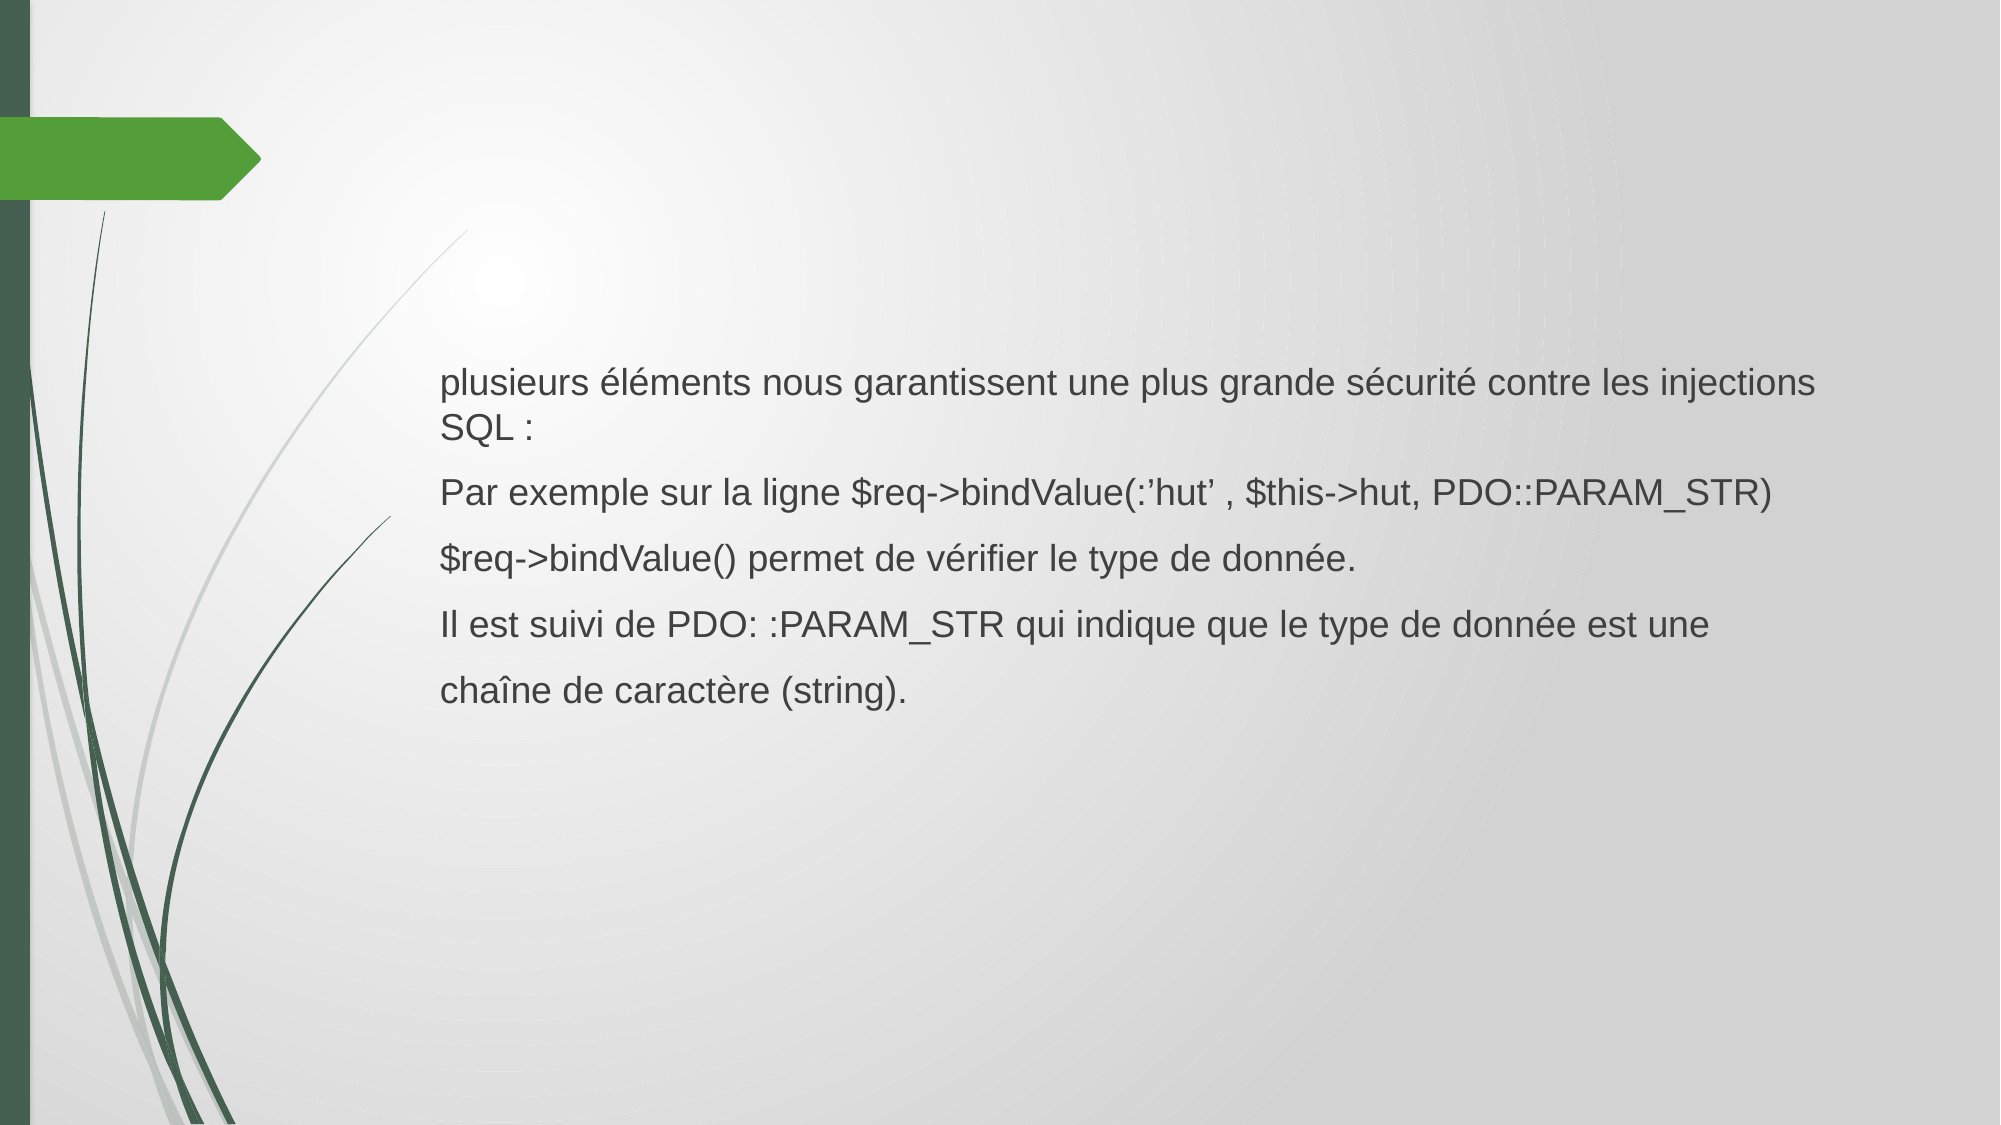

#
plusieurs éléments nous garantissent une plus grande sécurité contre les injections SQL :
Par exemple sur la ligne $req->bindValue(:’hut’ , $this->hut, PDO::PARAM_STR)
$req->bindValue() permet de vérifier le type de donnée.
Il est suivi de PDO: :PARAM_STR qui indique que le type de donnée est une
chaîne de caractère (string).